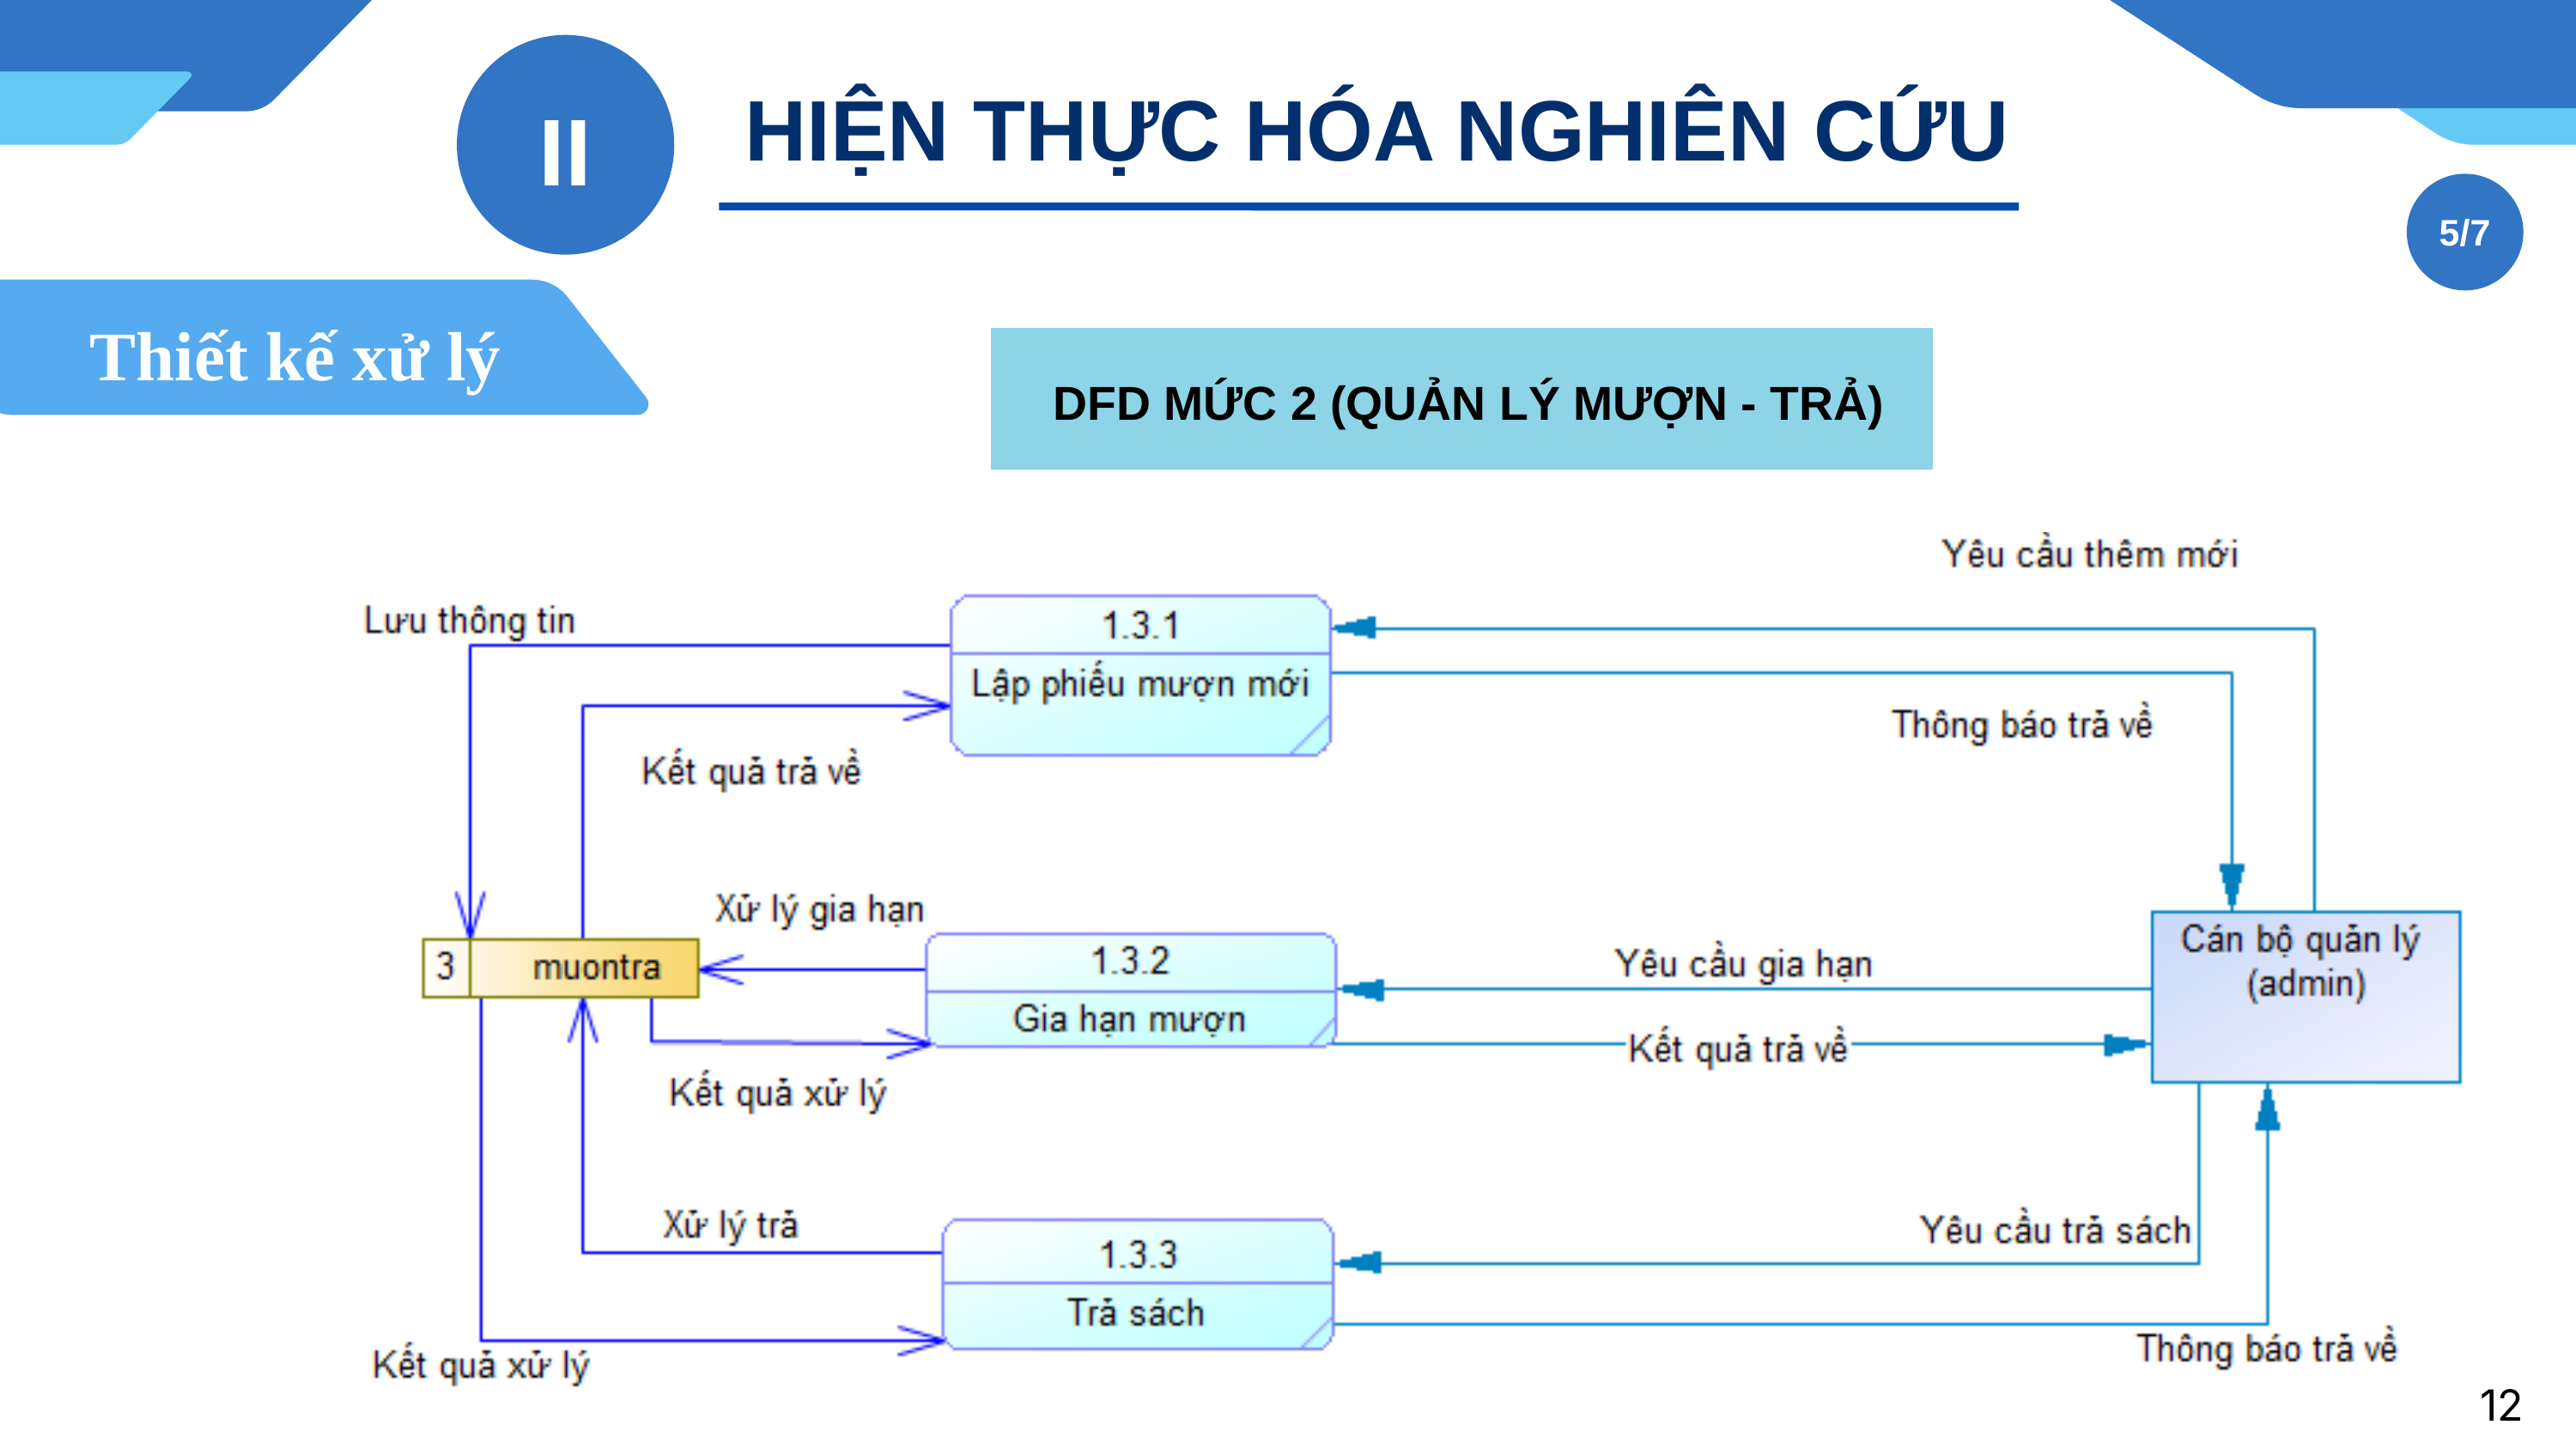

II
HIỆN THỰC HÓA NGHIÊN CỨU

5/7

Thiết kế xử lý

 DFD MỨC 2 (QUẢN LÝ MƯỢN - TRẢ)

12